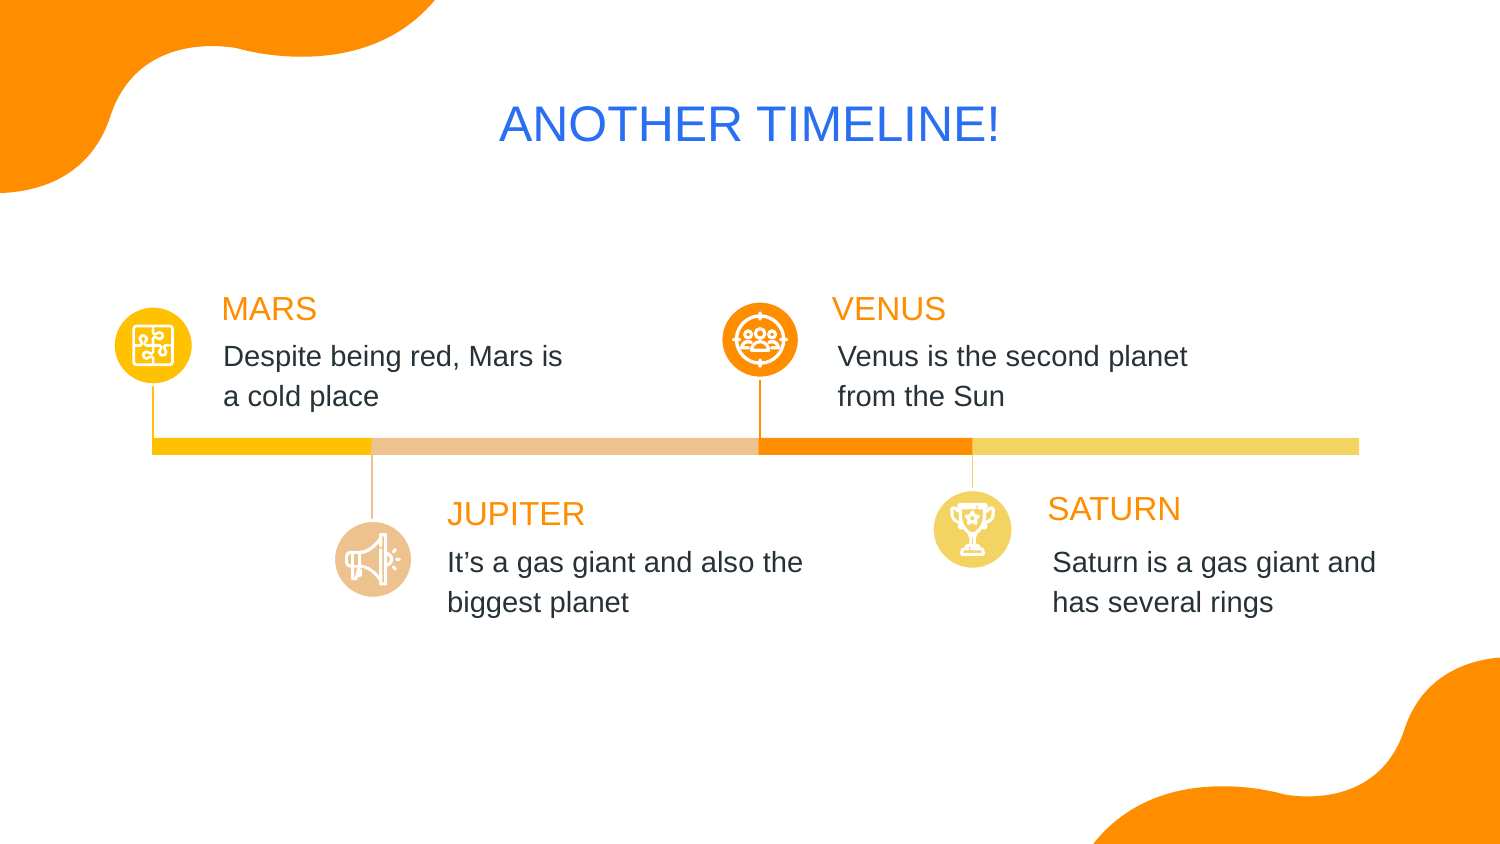

# ANOTHER TIMELINE!
MARS
VENUS

Despite being red, Mars is a cold place
Venus is the second planet from the Sun

SATURN
JUPITER

It’s a gas giant and also the biggest planet
Saturn is a gas giant and has several rings